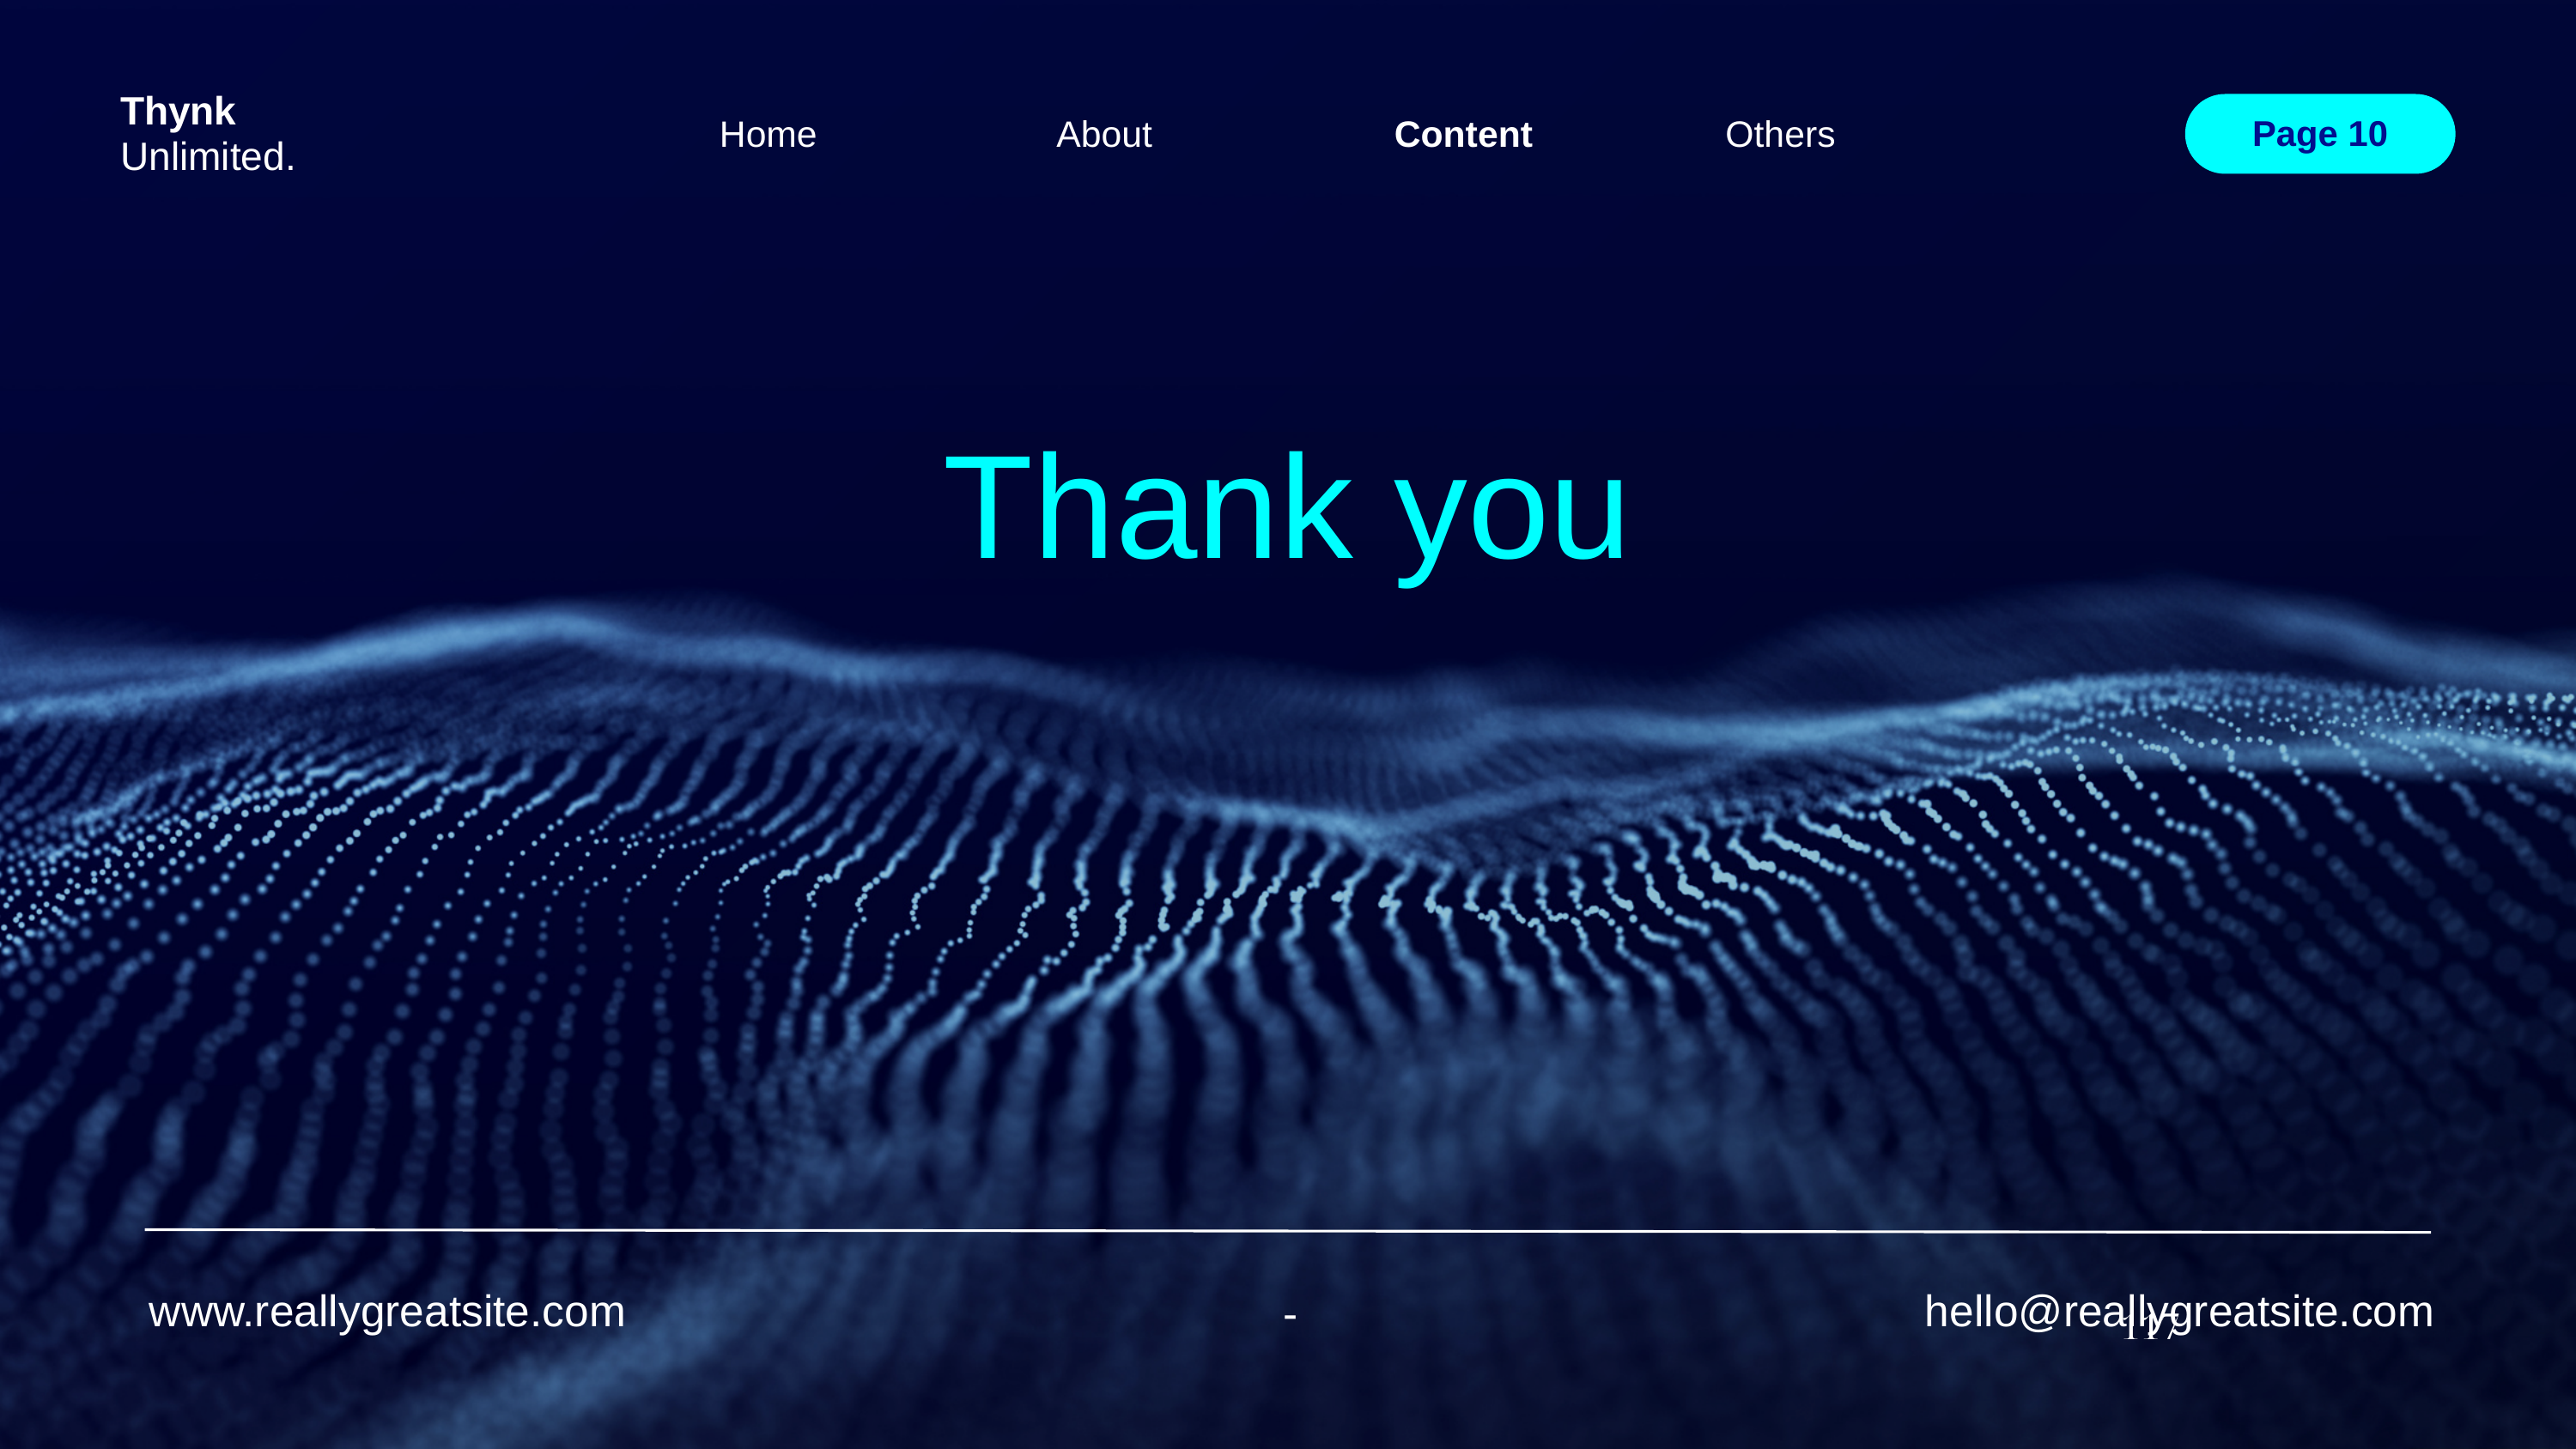

Thynk

Home
Others
About
Content
Page 10
Unlimited.
Thank you

www.reallygreatsite.com
hello@reallygreatsite.com
-
117